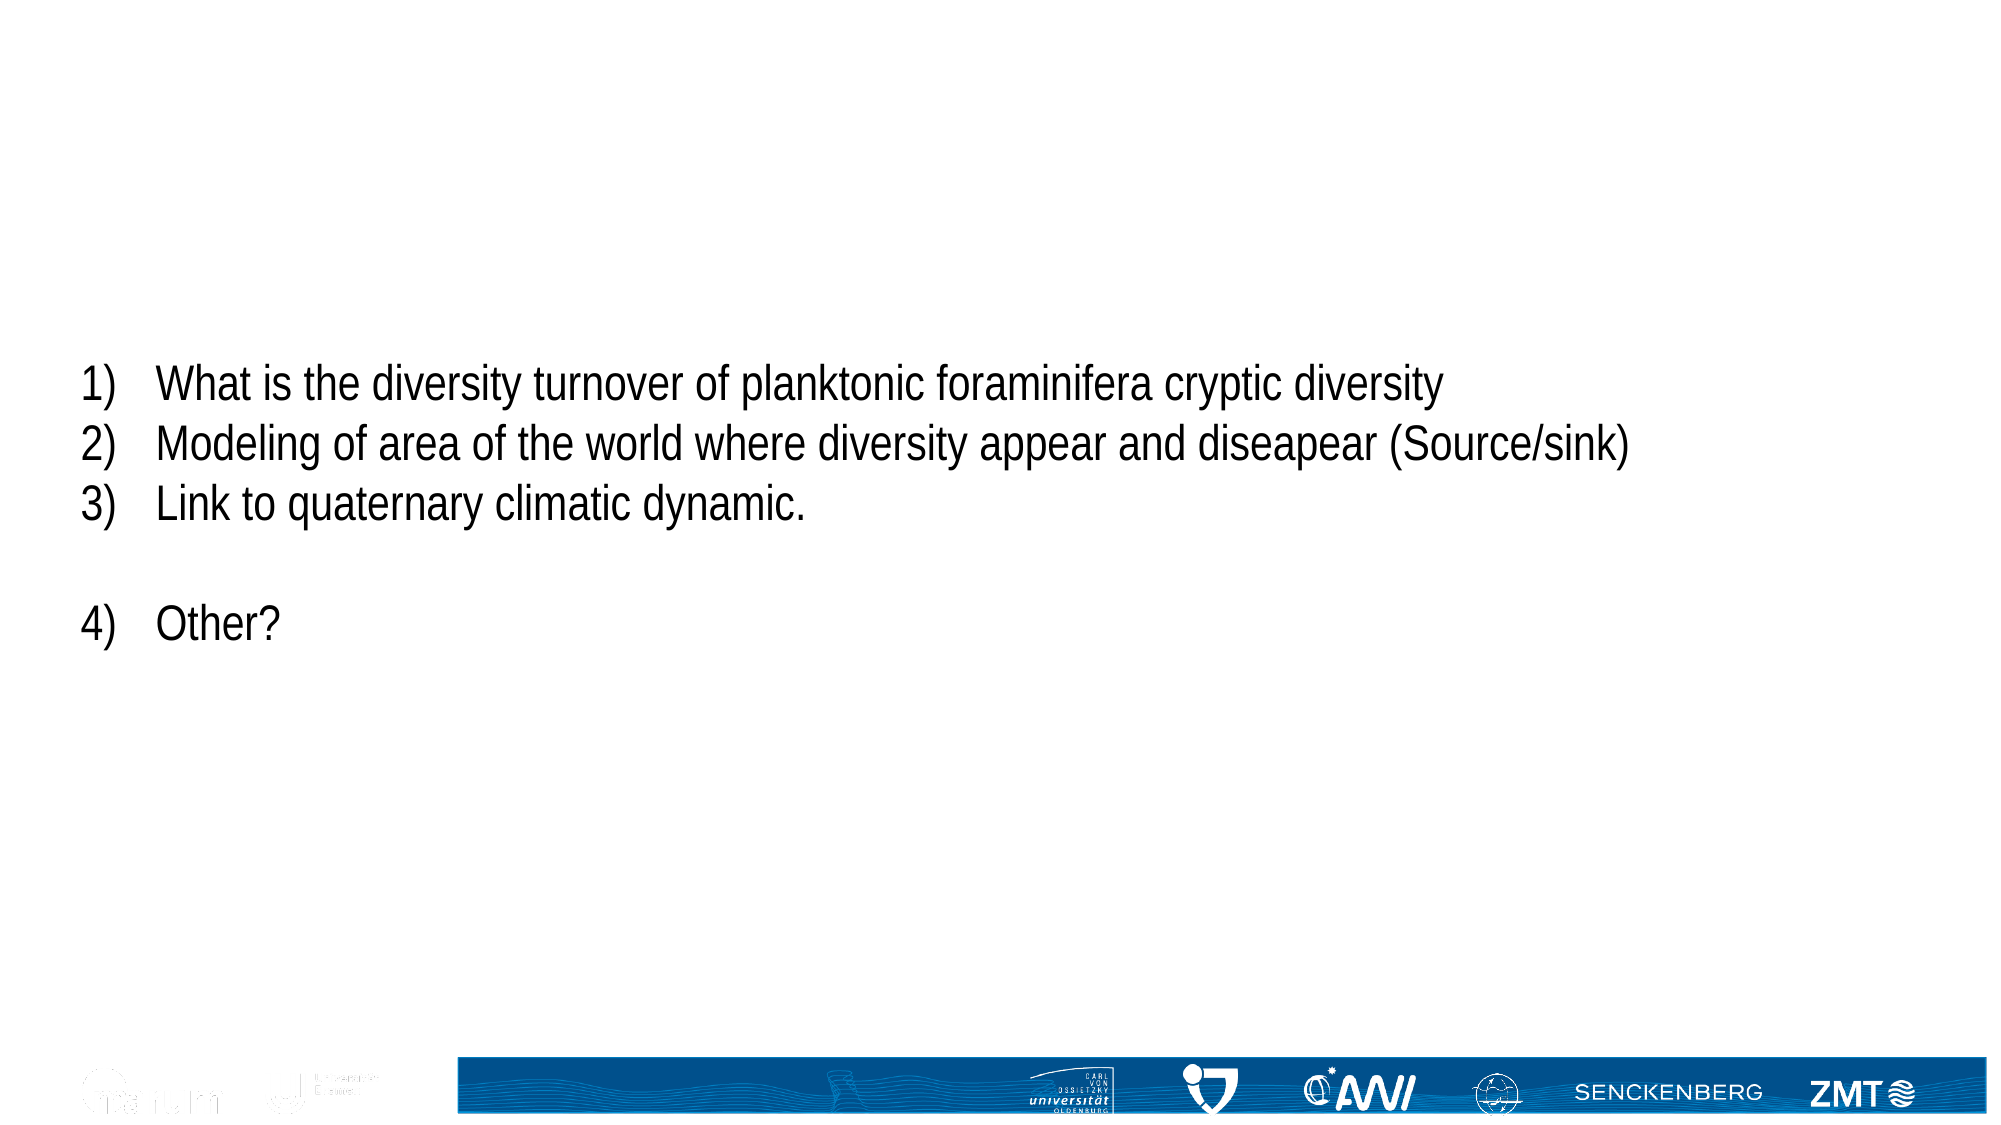

What is the diversity turnover of planktonic foraminifera cryptic diversity
Modeling of area of the world where diversity appear and diseapear (Source/sink)
Link to quaternary climatic dynamic.

Other?